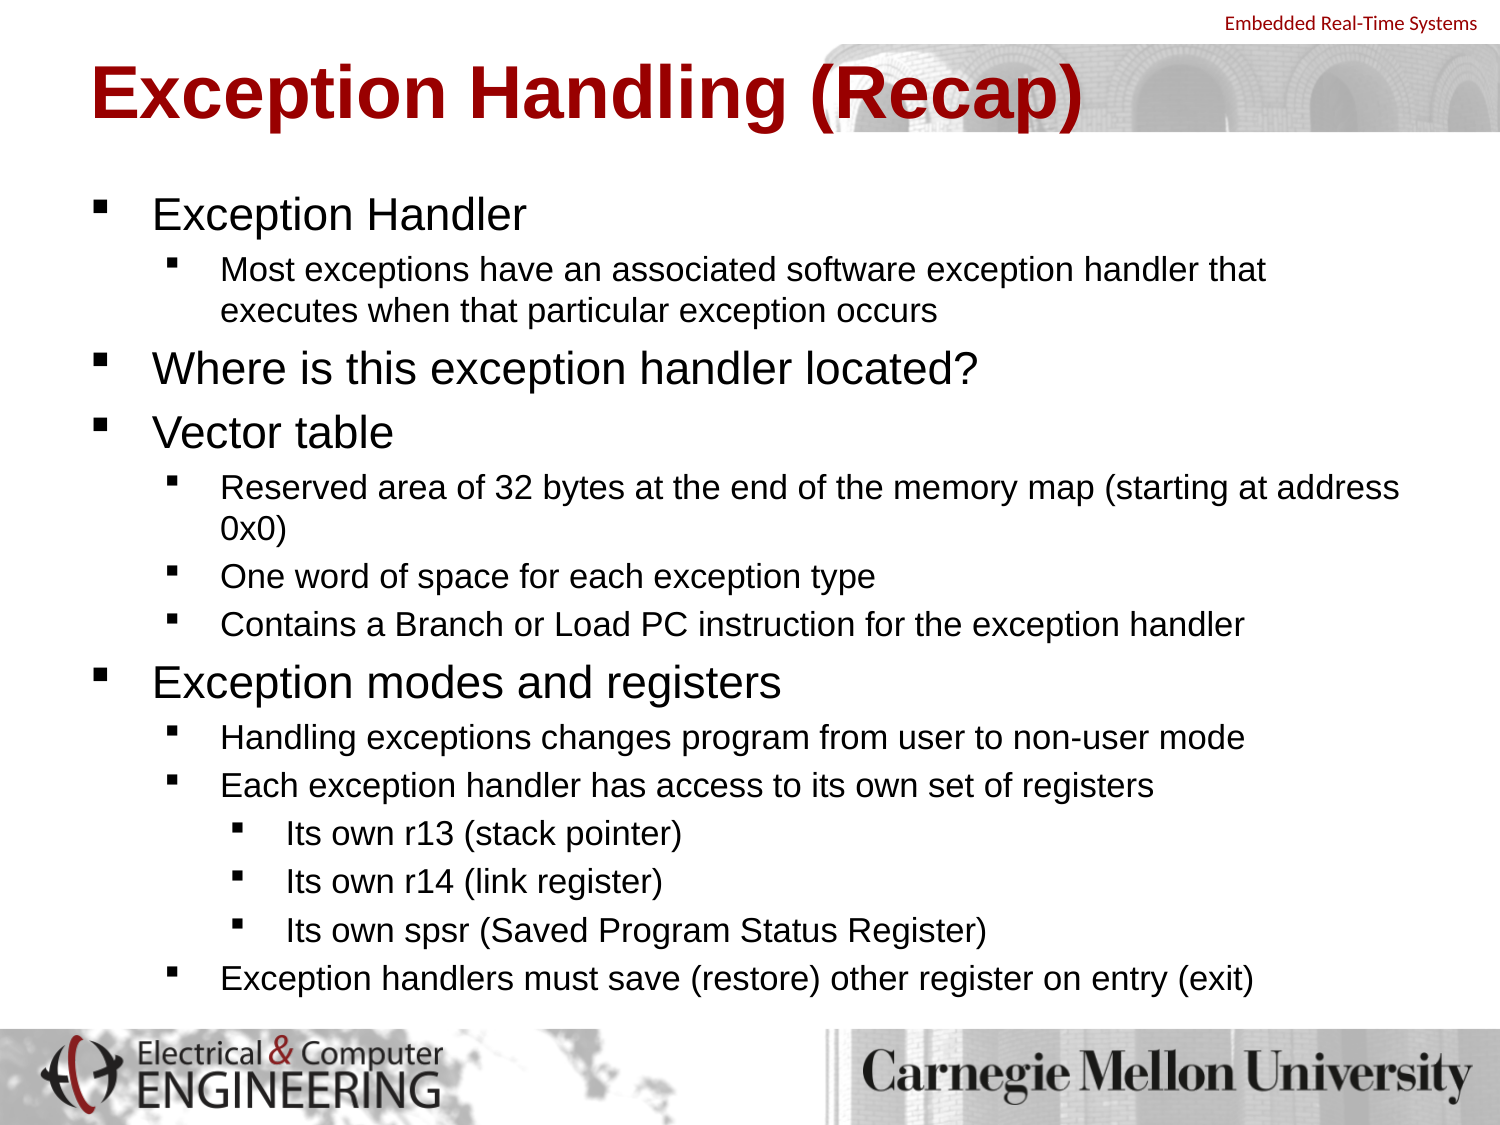

# Exception Handling (Recap)
Exception Handler
Most exceptions have an associated software exception handler that executes when that particular exception occurs
Where is this exception handler located?
Vector table
Reserved area of 32 bytes at the end of the memory map (starting at address 0x0)
One word of space for each exception type
Contains a Branch or Load PC instruction for the exception handler
Exception modes and registers
Handling exceptions changes program from user to non-user mode
Each exception handler has access to its own set of registers
Its own r13 (stack pointer)
Its own r14 (link register)
Its own spsr (Saved Program Status Register)
Exception handlers must save (restore) other register on entry (exit)